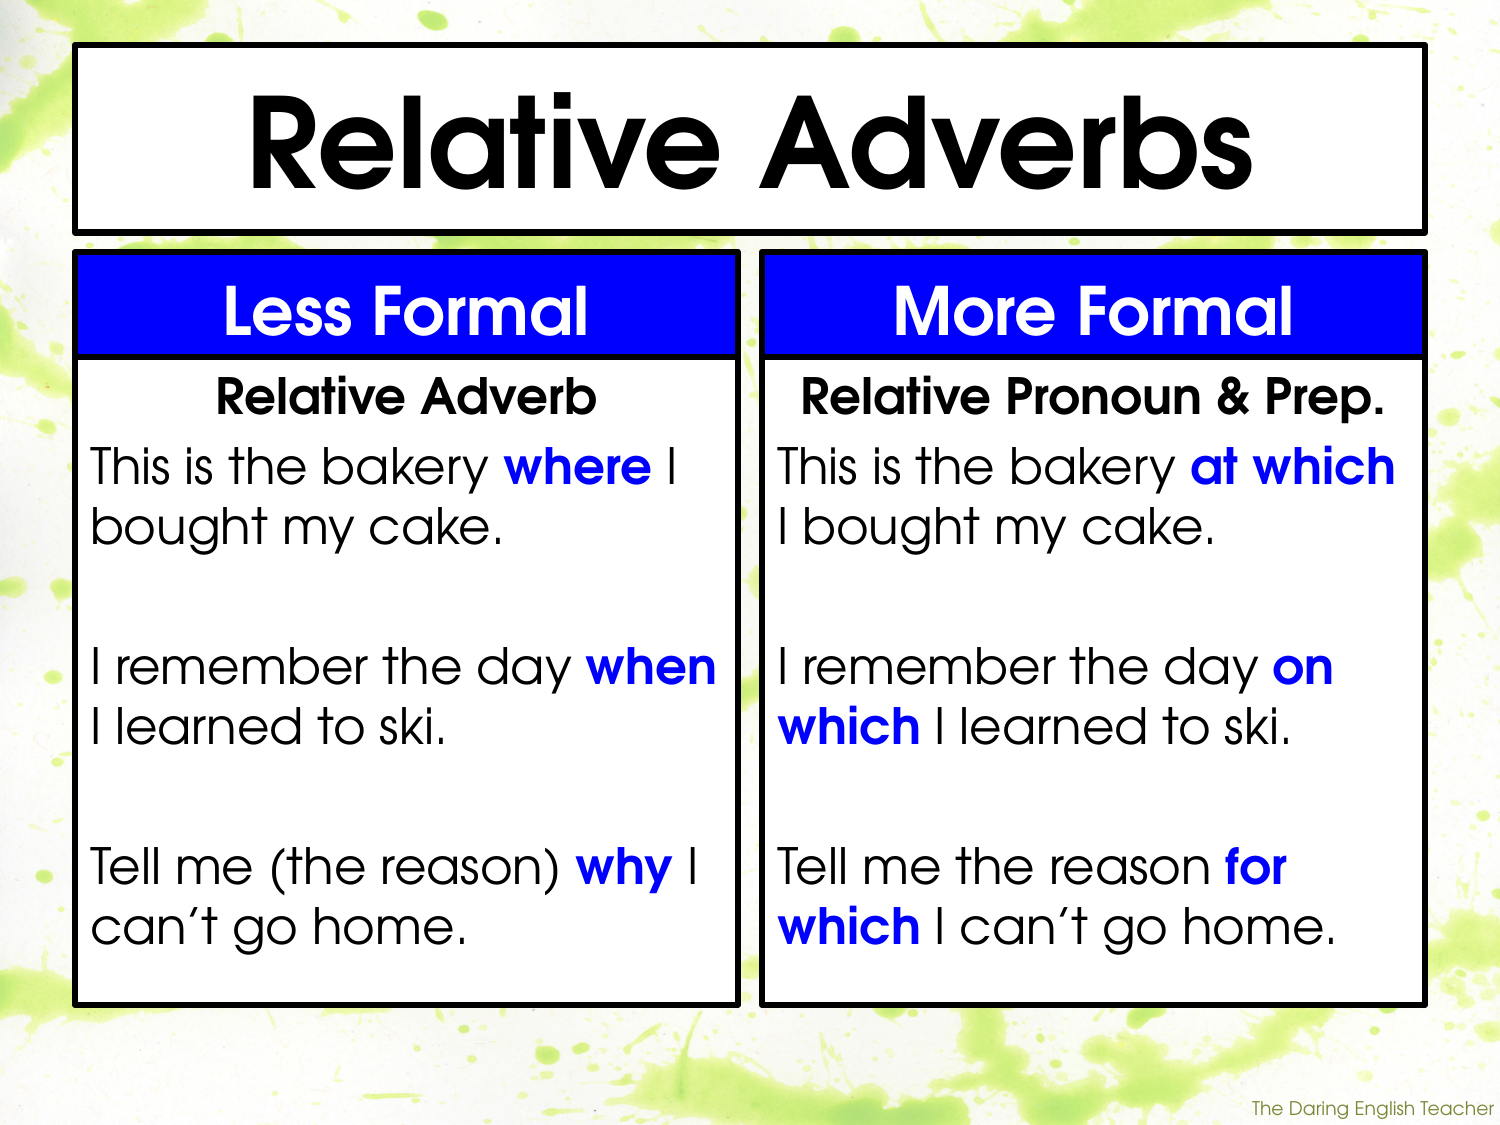

# Relative Adverbs
Less Formal
More Formal
Relative Adverb
This is the bakery where I bought my cake.

I remember the day when I learned to ski.

Tell me (the reason) why I can’t go home.

Relative Pronoun & Prep.
This is the bakery at which I bought my cake.

I remember the day on which I learned to ski.

Tell me the reason for which I can’t go home.